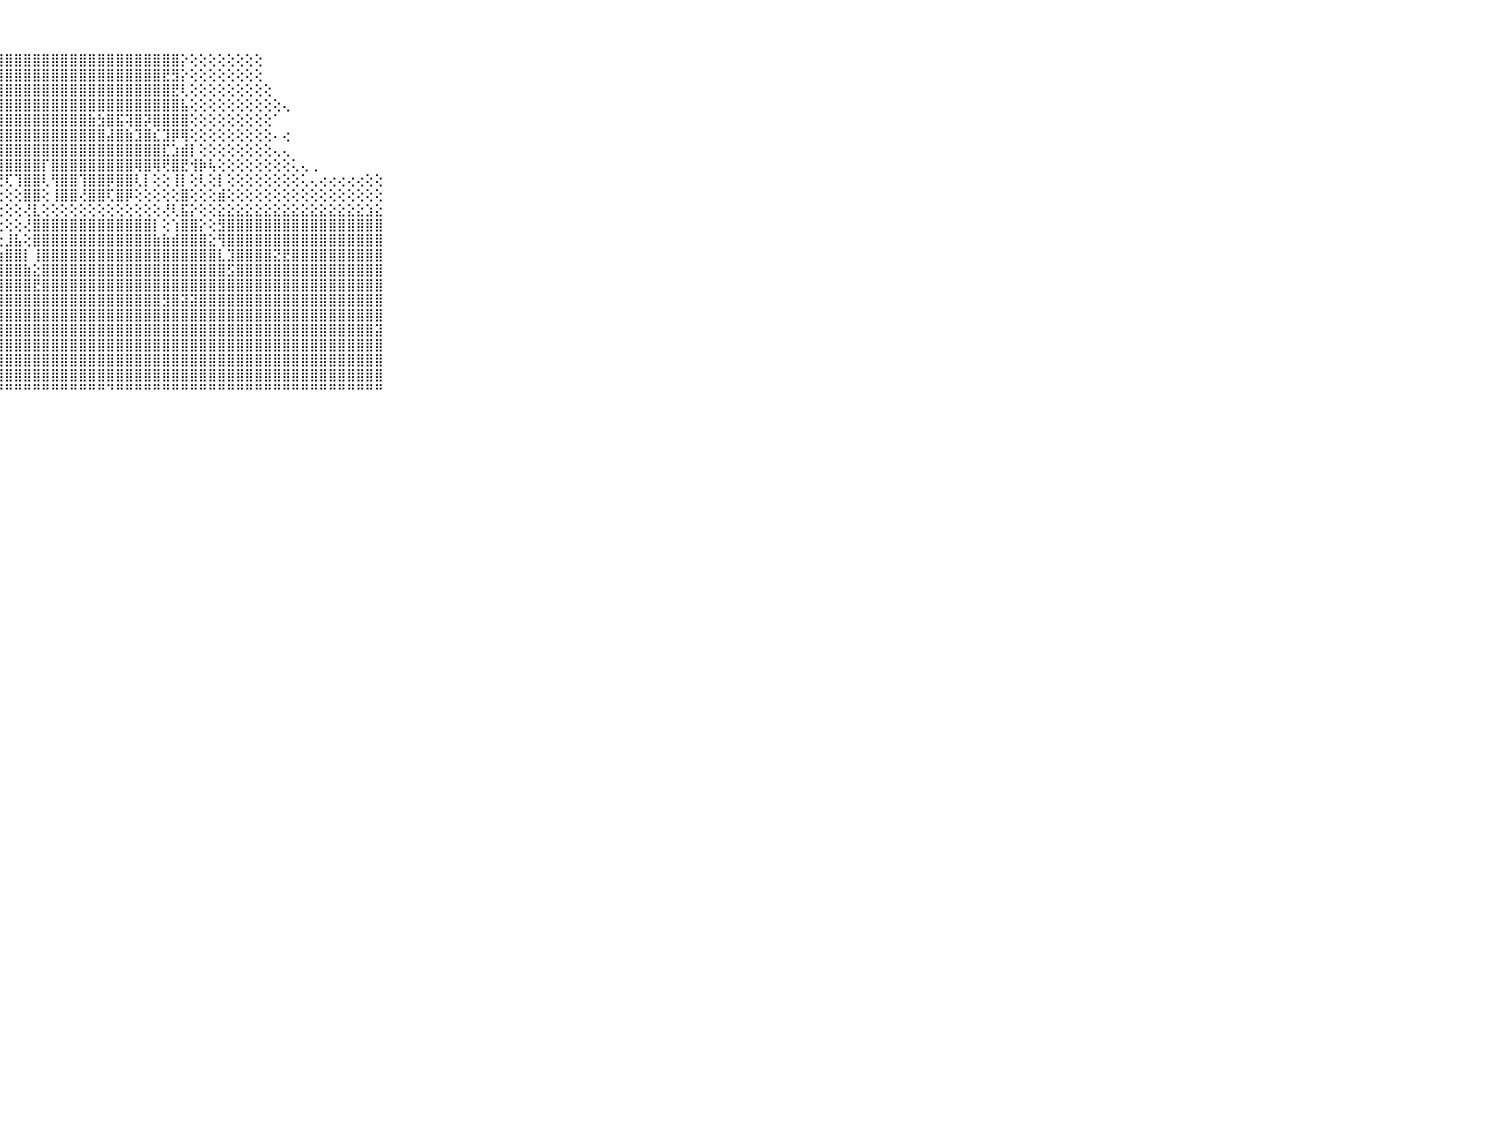

⠀⠀⠀⠀⠀⠀⠀⠀⠀⠀⠀⣿⣿⣿⣿⣿⣿⣿⣿⣿⣿⣿⣿⣿⣿⣿⣿⣿⣿⣿⣿⣿⣿⣿⣿⣿⣿⣿⣿⣿⣿⣿⣿⣿⣿⣿⣿⡕⢕⢕⢕⢕⢕⢕⢕⢕⠀⠀⠀⠀⠀⠀⠀⠀⠀⠀⠀⠀⠀⠀⠀⠀⠀⠀⠀⠀⠀⠀⠀⠀⠀
⠀⠀⠀⠀⠀⠀⠀⠀⠀⠀⠀⣿⣿⣿⣿⣿⣿⣿⣿⣿⣿⣿⣿⣿⣿⣿⣿⣿⣿⣿⣿⣿⣿⣿⣿⣿⣿⣿⣿⣿⣿⣿⣿⣿⣿⣟⣻⡕⢕⢕⢕⢕⢕⢕⢕⢕⠀⠀⠀⠀⠀⠀⠀⠀⠀⠀⠀⠀⠀⠀⠀⠀⠀⠀⠀⠀⠀⠀⠀⠀⠀
⠀⠀⠀⠀⠀⠀⠀⠀⠀⠀⠀⣻⣿⣿⣿⣿⣿⣿⣿⣿⣿⣿⣿⣿⣿⣿⣿⣿⣿⣿⣿⣿⣿⣿⣿⣿⣿⣿⣿⣿⣿⣿⣿⣿⣿⣿⣟⢇⢕⢕⢕⢕⢕⢕⢕⢕⢕⠀⠀⠀⠀⠀⠀⠀⠀⠀⠀⠀⠀⠀⠀⠀⠀⠀⠀⠀⠀⠀⠀⠀⠀
⠀⠀⠀⠀⠀⠀⠀⠀⠀⠀⠀⣾⣿⣿⣿⣿⣿⣿⣿⣿⣿⣿⣿⣿⣿⣿⣿⣿⣿⣿⣿⣿⣿⣿⣿⣿⣿⣿⣿⣿⣿⣿⣿⣿⣿⣿⣿⣧⢕⢕⢕⢕⢕⢕⢕⢕⢕⢕⢄⠀⠀⠀⠀⠀⠀⠀⠀⠀⠀⠀⠀⠀⠀⠀⠀⠀⠀⠀⠀⠀⠀
⠀⠀⠀⠀⠀⠀⠀⠀⠀⠀⠀⣿⣿⣿⣿⣿⣿⣿⣿⣿⣿⣿⣿⣿⣿⣿⣿⣿⣿⣿⣿⣿⣿⣿⣿⣿⣿⣷⣳⣿⣯⢽⣿⡽⣿⣿⣿⣿⢕⢕⢕⢕⢕⢕⢕⢕⢕⠁⠀⠀⠀⠀⠀⠀⠀⠀⠀⠀⠀⠀⠀⠀⠀⠀⠀⠀⠀⠀⠀⠀⠀
⠀⠀⠀⠀⠀⠀⠀⠀⠀⠀⠀⣿⣿⣿⣿⣿⣿⣿⣿⣿⣿⣿⣿⣿⣿⣿⣿⣿⣿⣿⣿⣿⣿⣿⣿⣿⣿⣿⣿⣼⣿⣷⣹⣿⣎⣹⡿⢿⢕⢕⢕⢕⢕⢕⢕⢕⢕⠄⢔⠀⠀⠀⠀⠀⠀⠀⠀⠀⠀⠀⠀⠀⠀⠀⠀⠀⠀⠀⠀⠀⠀
⠀⠀⠀⠀⠀⠀⠀⠀⠀⠀⠀⣿⣿⣿⣿⣿⣿⣿⣿⡿⣿⣿⣿⣿⣿⣿⣿⣿⣿⣿⣿⣿⣿⣿⣿⣿⣿⣿⣿⣿⣿⣿⣿⣿⣿⣏⣱⣾⡇⢕⢕⢕⢕⢕⢕⢕⢕⢄⢄⠀⠀⠀⠀⠀⠀⠀⠀⠀⠀⠀⠀⠀⠀⠀⠀⠀⠀⠀⠀⠀⠀
⠀⠀⠀⠀⠀⠀⠀⠀⠀⠀⠀⣿⣿⣿⢺⣿⣿⣿⣿⢕⣿⣿⣿⣿⣿⣿⣿⣿⣿⣿⣿⣿⡏⣿⣿⣿⣿⣿⣿⣿⣿⣿⢿⣿⢿⢟⣿⣟⢺⡷⢧⢕⢕⢕⢕⢕⢕⢕⢕⢅⢄⢀⠀⠀⠀⠀⠀⠀⠀⠀⠀⠀⠀⠀⠀⠀⠀⠀⠀⠀⠀
⠀⠀⠀⠀⠀⠀⠀⠀⠀⠀⠀⣿⣿⣿⢸⣿⣿⣿⣿⢕⢸⣿⣿⣿⢿⣿⡿⢟⢏⢹⣿⣿⢇⢻⣿⣿⢹⣿⣿⡿⣿⣿⢇⡇⢕⢕⢸⡇⢕⢇⢕⡇⢕⢕⢕⢕⢕⢕⢕⢕⢅⢄⢔⢔⢔⢔⢔⢕⢕⠀⠀⠀⠀⠀⠀⠀⠀⠀⠀⠀⠀
⠀⠀⠀⠀⠀⠀⠀⠀⠀⠀⠀⣿⣿⣿⢜⣿⣿⣿⣿⢕⢜⣿⣿⣿⢇⣿⣇⢕⢕⢕⣿⣿⢕⢸⣿⣿⢜⣿⣿⢏⣿⡿⢕⢕⢕⢕⢕⣿⢕⢕⢕⣾⢕⢕⢕⢕⢕⢕⢕⢕⢕⢕⢕⢕⢕⢕⢕⢕⢕⠀⠀⠀⠀⠀⠀⠀⠀⠀⠀⠀⠀
⠀⠀⠀⠀⠀⠀⠀⠀⠀⠀⠀⢕⢕⢕⢕⢕⢕⢕⢕⢕⢕⢕⢕⢕⢕⣼⢕⢕⢕⢕⢜⣇⢕⢕⢕⢕⢕⢕⢕⢕⢕⢕⢕⢕⢕⢜⢇⣯⡕⢕⢕⣕⣕⣕⣕⣕⣕⣕⣕⣕⣕⣕⣕⣕⣕⣕⣕⣱⣕⠀⠀⠀⠀⠀⠀⠀⠀⠀⠀⠀⠀
⠀⠀⠀⠀⠀⠀⠀⠀⠀⠀⠀⣷⣷⣷⣷⣷⣷⣷⣷⣷⣷⣷⣷⣷⣷⣿⣾⢕⢕⢕⢜⣿⣿⣿⣿⣿⣿⣿⣿⣿⣿⣿⣿⣿⡇⢕⢱⣿⣿⡕⢕⣻⣿⣿⣿⣿⣿⣿⣿⣿⣿⣿⣿⣿⣿⣿⣿⣿⣿⠀⠀⠀⠀⠀⠀⠀⠀⠀⠀⠀⠀
⠀⠀⠀⠀⠀⠀⠀⠀⠀⠀⠀⣿⣿⣿⣿⣿⣿⣿⣿⣿⣿⣿⣿⣿⣿⣿⣿⢕⣸⣧⢕⣿⣿⣿⣿⣿⣿⣿⣿⣿⣿⣿⣿⣿⣷⣷⣾⣿⣿⣿⣕⢻⣿⣿⣿⣿⣿⣿⣿⣿⣿⣿⣿⣿⣿⣿⣿⣿⣿⠀⠀⠀⠀⠀⠀⠀⠀⠀⠀⠀⠀
⠀⠀⠀⠀⠀⠀⠀⠀⠀⠀⠀⣿⣿⣿⣿⣿⣿⣿⣿⣿⣿⣿⣿⣿⣿⣿⡏⢱⣿⣿⡇⢸⣿⣿⣿⣿⣿⣿⣿⣿⣿⣿⣿⣿⣿⣿⣿⣿⣿⣿⣿⣇⣹⣿⣿⣿⣿⣝⣟⣿⣿⣿⣿⣿⣿⣿⣿⣿⣿⠀⠀⠀⠀⠀⠀⠀⠀⠀⠀⠀⠀
⠀⠀⠀⠀⠀⠀⠀⠀⠀⠀⠀⣿⣿⣿⣿⣿⣿⣿⣿⣿⣿⣿⣿⣿⣿⣿⢕⣼⣿⣿⣷⣕⣿⣿⣿⣿⣿⣿⣿⣿⣿⣿⣿⣿⣿⣿⣿⣿⣿⣿⣿⣿⣫⣿⣿⣿⣿⣿⣿⣿⣿⣿⣿⣿⣿⣿⣿⣿⣿⠀⠀⠀⠀⠀⠀⠀⠀⠀⠀⠀⠀
⠀⠀⠀⠀⠀⠀⠀⠀⠀⠀⠀⣿⣿⣿⣿⣿⣿⣿⣿⣿⣿⣿⣿⣿⣿⣿⢿⣿⣿⣿⣿⣟⣿⣿⣿⣿⣿⣿⣿⣿⣿⣿⣿⣿⣿⣿⣿⣿⣿⣿⣿⣿⣿⣿⣿⣿⣿⣿⣿⣿⣿⣿⣿⣿⣿⣿⣿⣿⣿⠀⠀⠀⠀⠀⠀⠀⠀⠀⠀⠀⠀
⠀⠀⠀⠀⠀⠀⠀⠀⠀⠀⠀⣿⣿⣿⣿⣿⣿⣿⣿⣿⣿⣿⣿⣿⣿⣵⣿⣿⣿⣿⣿⣿⣿⣿⣿⣿⣿⣿⣿⣿⣿⣿⣿⣿⣿⣻⣿⣽⣽⣿⣿⣿⣿⣿⣿⣿⣿⣿⣿⣿⣿⣿⣿⣿⣿⣿⣿⣿⣿⠀⠀⠀⠀⠀⠀⠀⠀⠀⠀⠀⠀
⠀⠀⠀⠀⠀⠀⠀⠀⠀⠀⠀⣿⣿⣿⣿⣿⣿⣿⣿⣿⣿⣿⣿⣿⣿⣿⣿⣿⣿⣿⣿⣿⣿⣿⣿⣿⣿⣿⣿⣿⣿⣿⣿⣿⣿⣿⣿⣿⣿⣿⣿⣿⣿⣿⣿⣿⣿⣿⣿⣿⣿⣿⣿⣿⣿⣿⣿⣿⣿⠀⠀⠀⠀⠀⠀⠀⠀⠀⠀⠀⠀
⠀⠀⠀⠀⠀⠀⠀⠀⠀⠀⠀⣿⣿⣿⣿⣿⣿⣿⣿⣿⣿⣿⣿⣿⣿⣿⣿⣿⣿⣿⣿⣿⣿⣿⣿⣿⣿⣿⣿⣿⣿⣿⣿⣿⣿⣿⣿⣿⣿⣿⣿⣿⣿⣿⣿⣿⣿⣿⣿⣿⣿⣿⣿⣿⣿⣿⣿⣿⣽⠀⠀⠀⠀⠀⠀⠀⠀⠀⠀⠀⠀
⠀⠀⠀⠀⠀⠀⠀⠀⠀⠀⠀⣿⣿⣿⣿⣿⣿⣿⣿⣿⣿⣿⣿⣿⣿⣿⣿⣿⣿⣿⣿⣿⣿⣿⣿⣿⣿⣿⣿⣿⣿⣿⣿⣿⣿⣿⣿⣿⣿⣿⣿⣿⣿⣿⣿⣿⣿⣿⣿⣿⣿⣿⣿⣿⣿⣿⣿⣿⣿⠀⠀⠀⠀⠀⠀⠀⠀⠀⠀⠀⠀
⠀⠀⠀⠀⠀⠀⠀⠀⠀⠀⠀⣿⣿⣿⣿⣿⣿⣿⣿⣿⣿⣿⣿⣿⣿⣿⣿⣿⣿⣿⣿⣿⣿⣿⣿⣿⣿⣿⣿⣿⣿⣿⣿⣿⣿⣿⣿⣿⣿⣿⣿⣿⣿⣿⣿⣿⣿⣿⣿⣿⣿⣿⣿⣿⣿⣿⣿⣿⣿⠀⠀⠀⠀⠀⠀⠀⠀⠀⠀⠀⠀
⠀⠀⠀⠀⠀⠀⠀⠀⠀⠀⠀⣿⣿⣿⣿⣿⣿⣿⣿⣿⣿⣿⣿⣿⣿⣿⣿⣿⣿⣿⣿⣿⣿⣿⣿⣿⣿⣿⣿⣿⣿⣿⣿⣿⣿⣿⣿⣿⣿⣿⣿⣿⣿⣿⣿⣿⣿⣿⣿⣿⣿⣿⣿⣿⣿⣿⣿⣿⣿⠀⠀⠀⠀⠀⠀⠀⠀⠀⠀⠀⠀
⠀⠀⠀⠀⠀⠀⠀⠀⠀⠀⠀⠛⠛⠛⠛⠛⠛⠛⠛⠛⠛⠛⠛⠛⠛⠛⠛⠛⠛⠛⠛⠛⠛⠛⠛⠛⠛⠛⠛⠙⠛⠛⠛⠛⠛⠛⠛⠛⠛⠛⠛⠛⠛⠛⠛⠛⠛⠛⠛⠛⠛⠛⠛⠛⠛⠛⠛⠛⠛⠀⠀⠀⠀⠀⠀⠀⠀⠀⠀⠀⠀